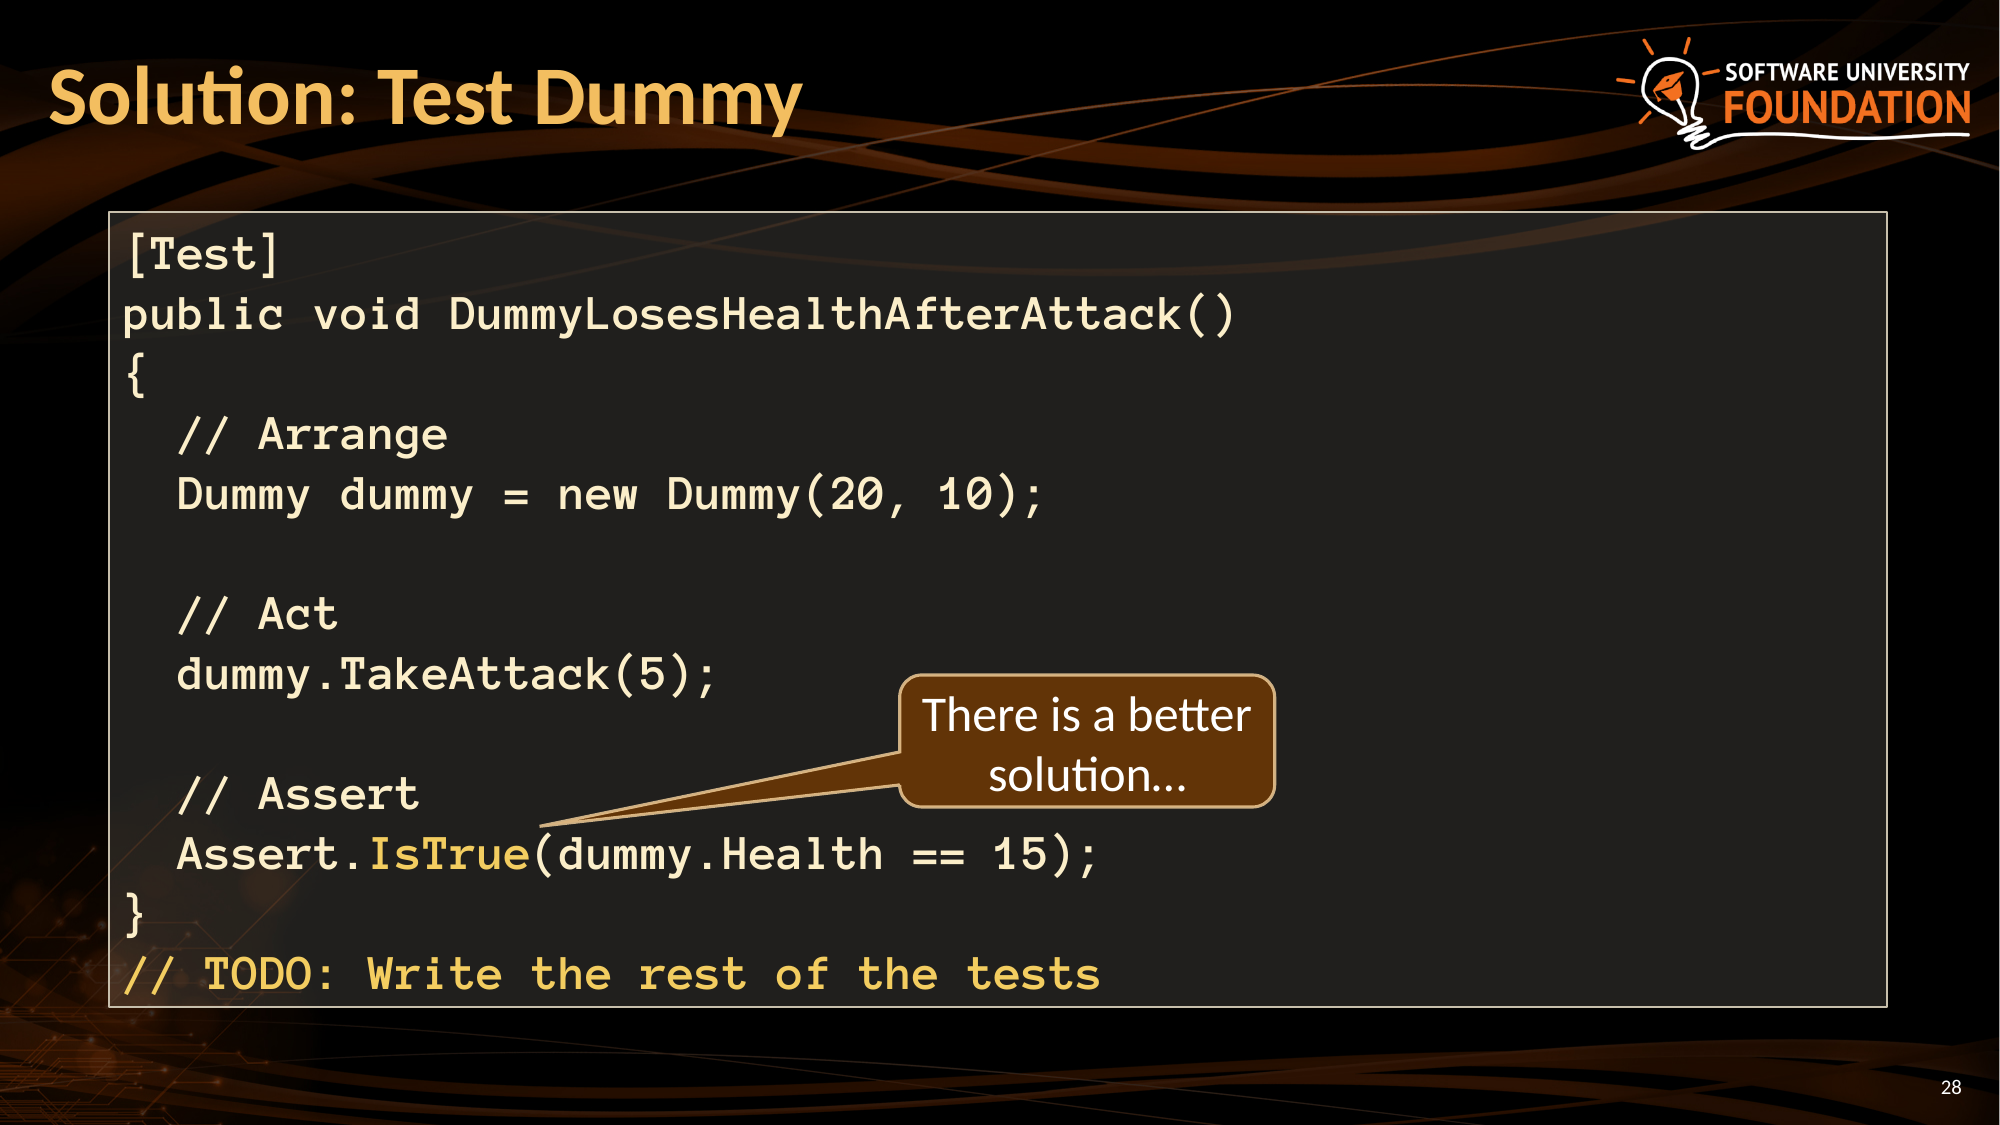

# Solution: Test Dummy
[Test]
public void DummyLosesHealthAfterAttack()
{
  // Arrange
  Dummy dummy = new Dummy(20, 10);

  // Act
  dummy.TakeAttack(5);

  // Assert
  Assert.IsTrue(dummy.Health == 15);
}
// TODO: Write the rest of the tests
There is a better solution…
28